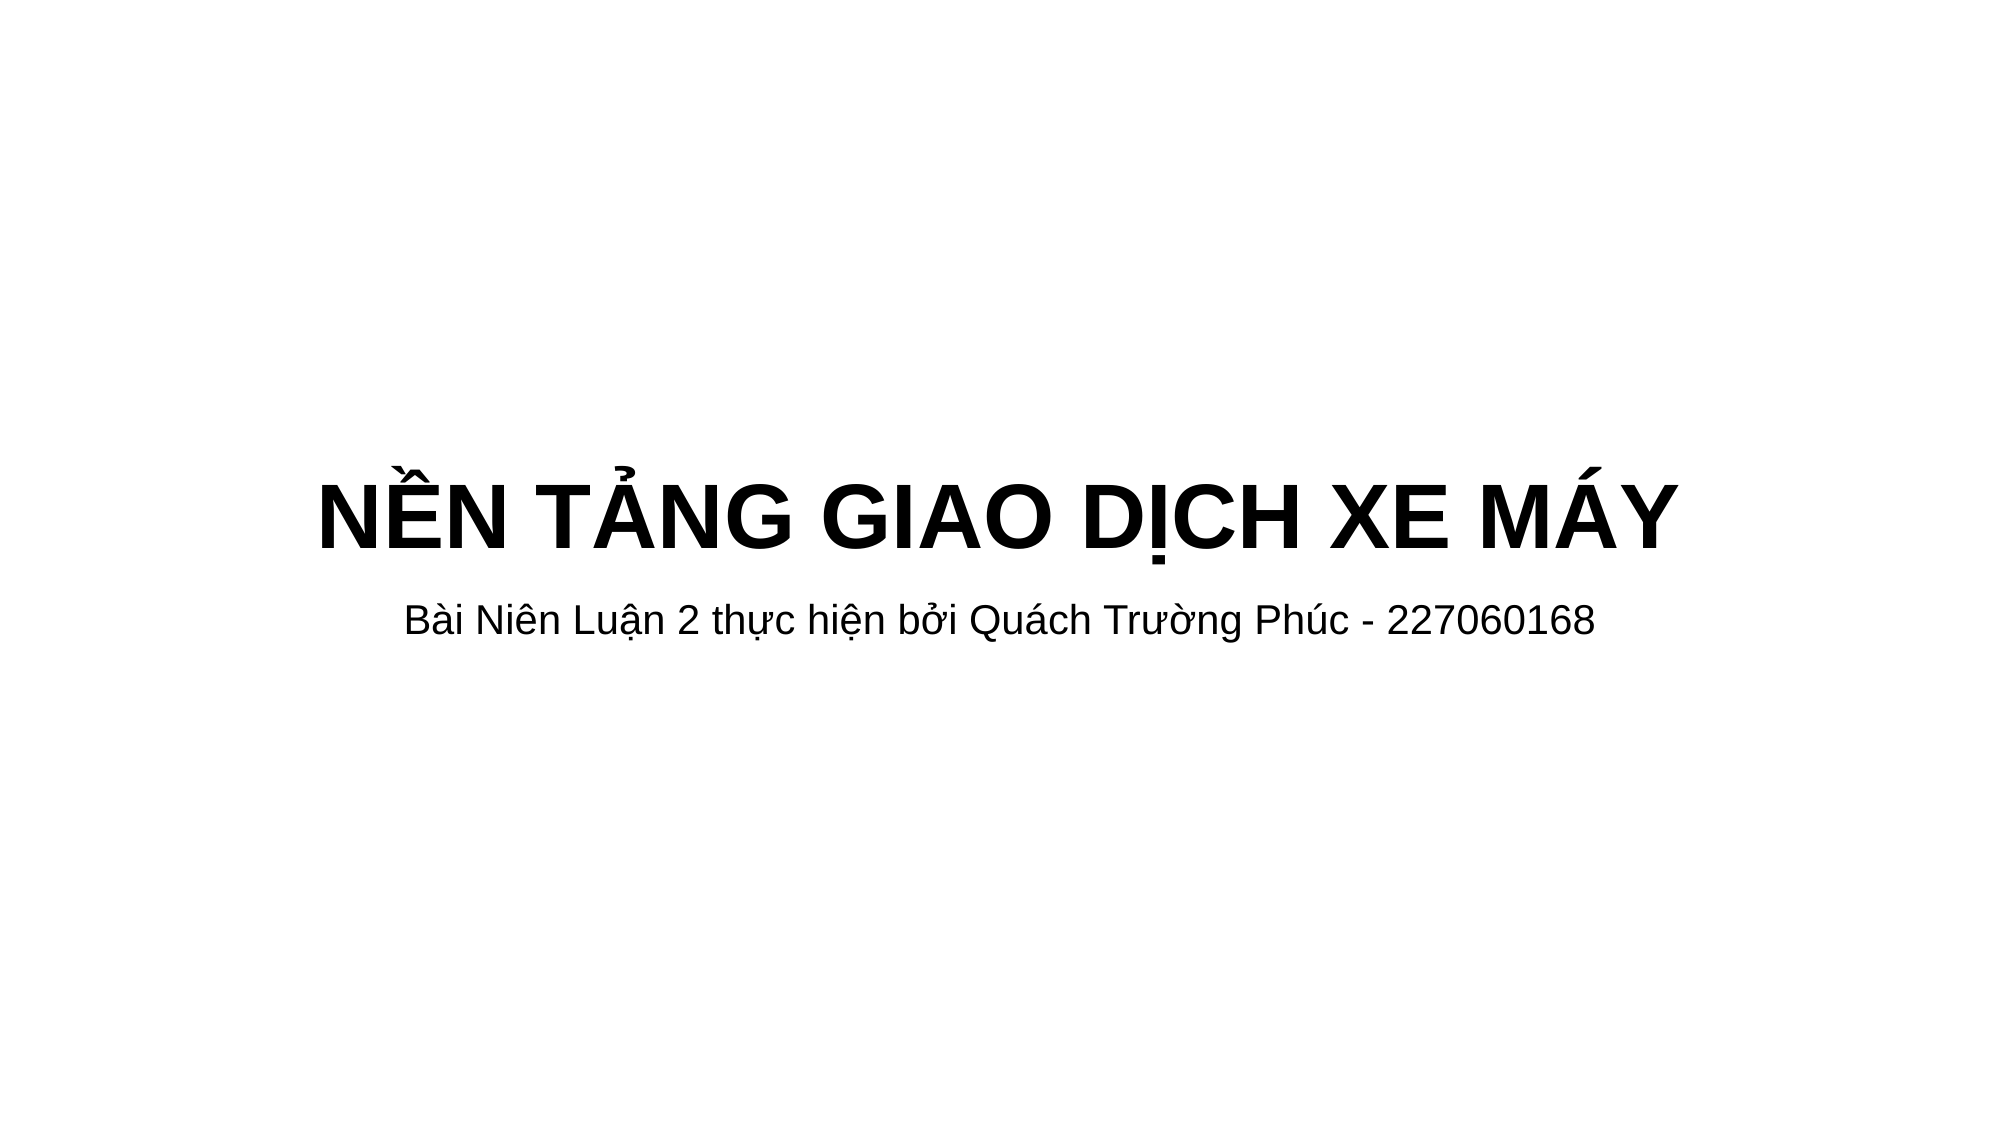

# NỀN TẢNG GIAO DỊCH XE MÁY
Bài Niên Luận 2 thực hiện bởi Quách Trường Phúc - 227060168